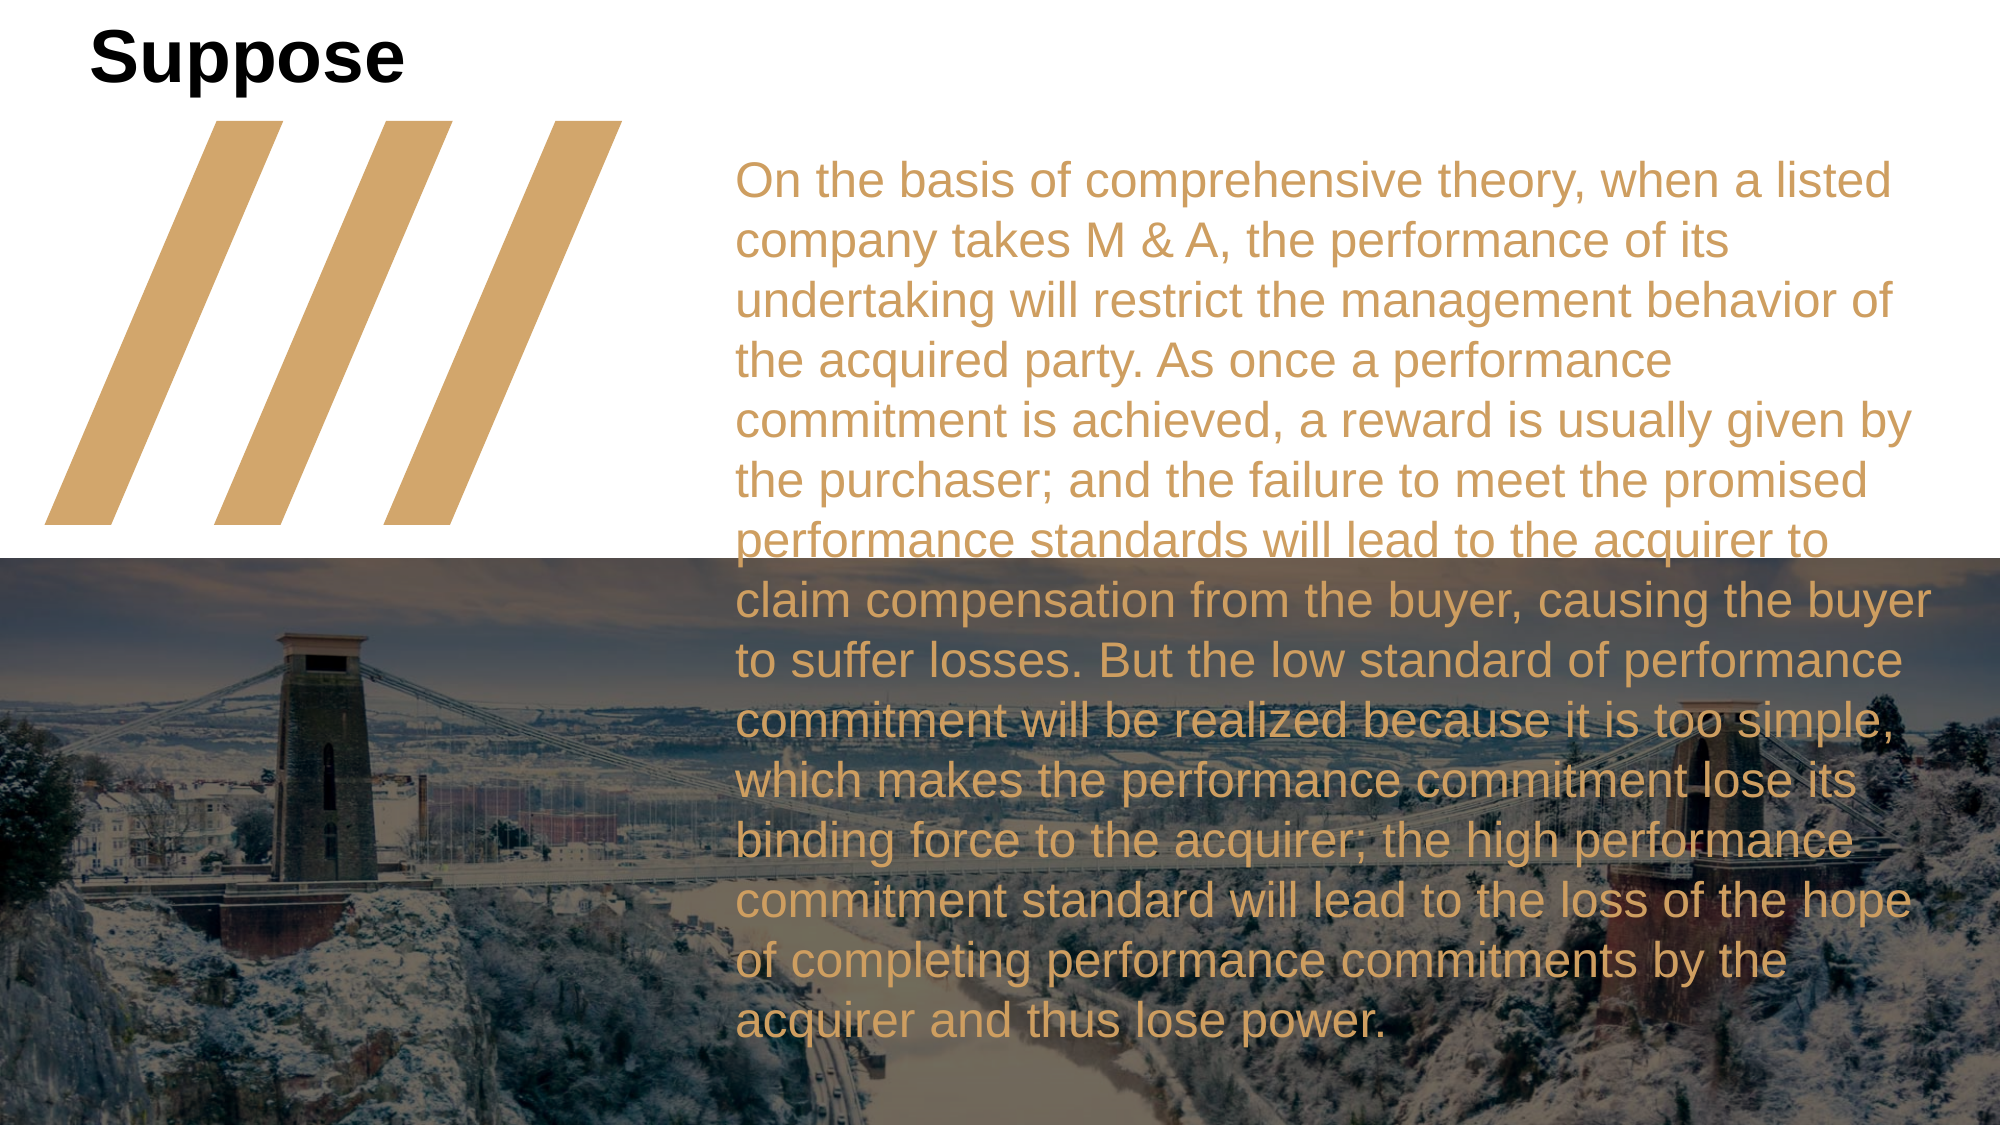

Suppose
On the basis of comprehensive theory, when a listed company takes M & A, the performance of its undertaking will restrict the management behavior of the acquired party. As once a performance commitment is achieved, a reward is usually given by the purchaser; and the failure to meet the promised performance standards will lead to the acquirer to claim compensation from the buyer, causing the buyer to suffer losses. But the low standard of performance commitment will be realized because it is too simple, which makes the performance commitment lose its binding force to the acquirer; the high performance commitment standard will lead to the loss of the hope of completing performance commitments by the acquirer and thus lose power.